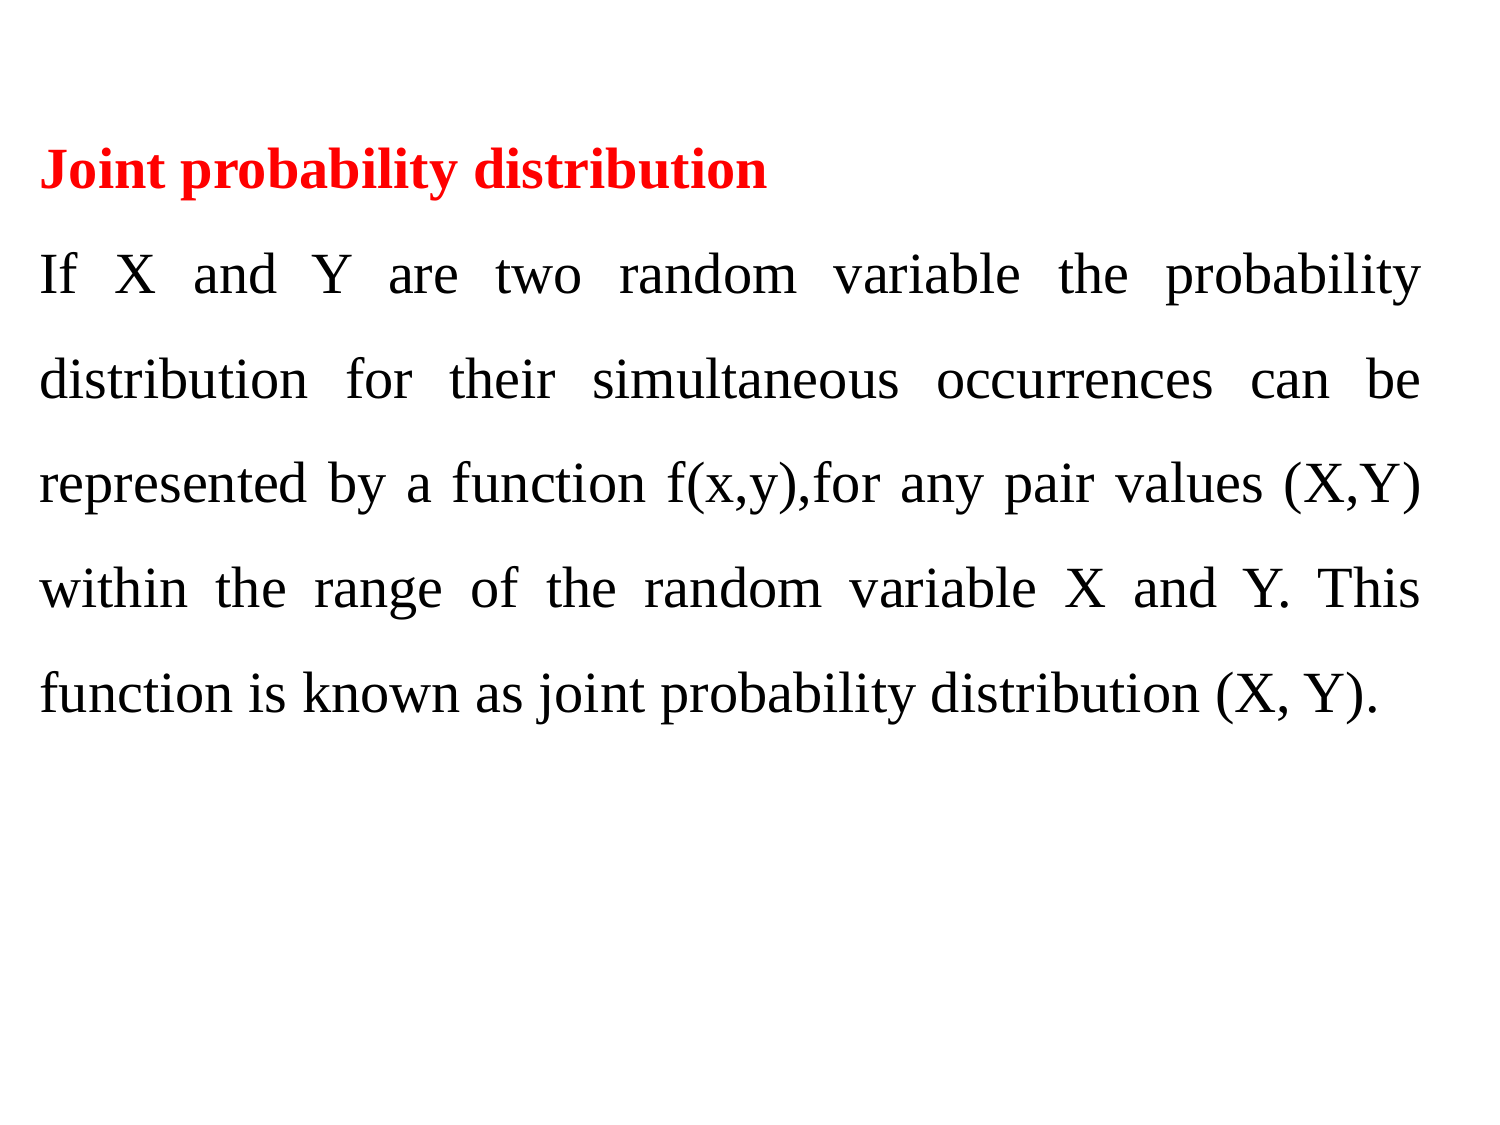

Joint probability distribution
If X and Y are two random variable the probability distribution for their simultaneous occurrences can be represented by a function f(x,y),for any pair values (X,Y) within the range of the random variable X and Y. This function is known as joint probability distribution (X, Y).